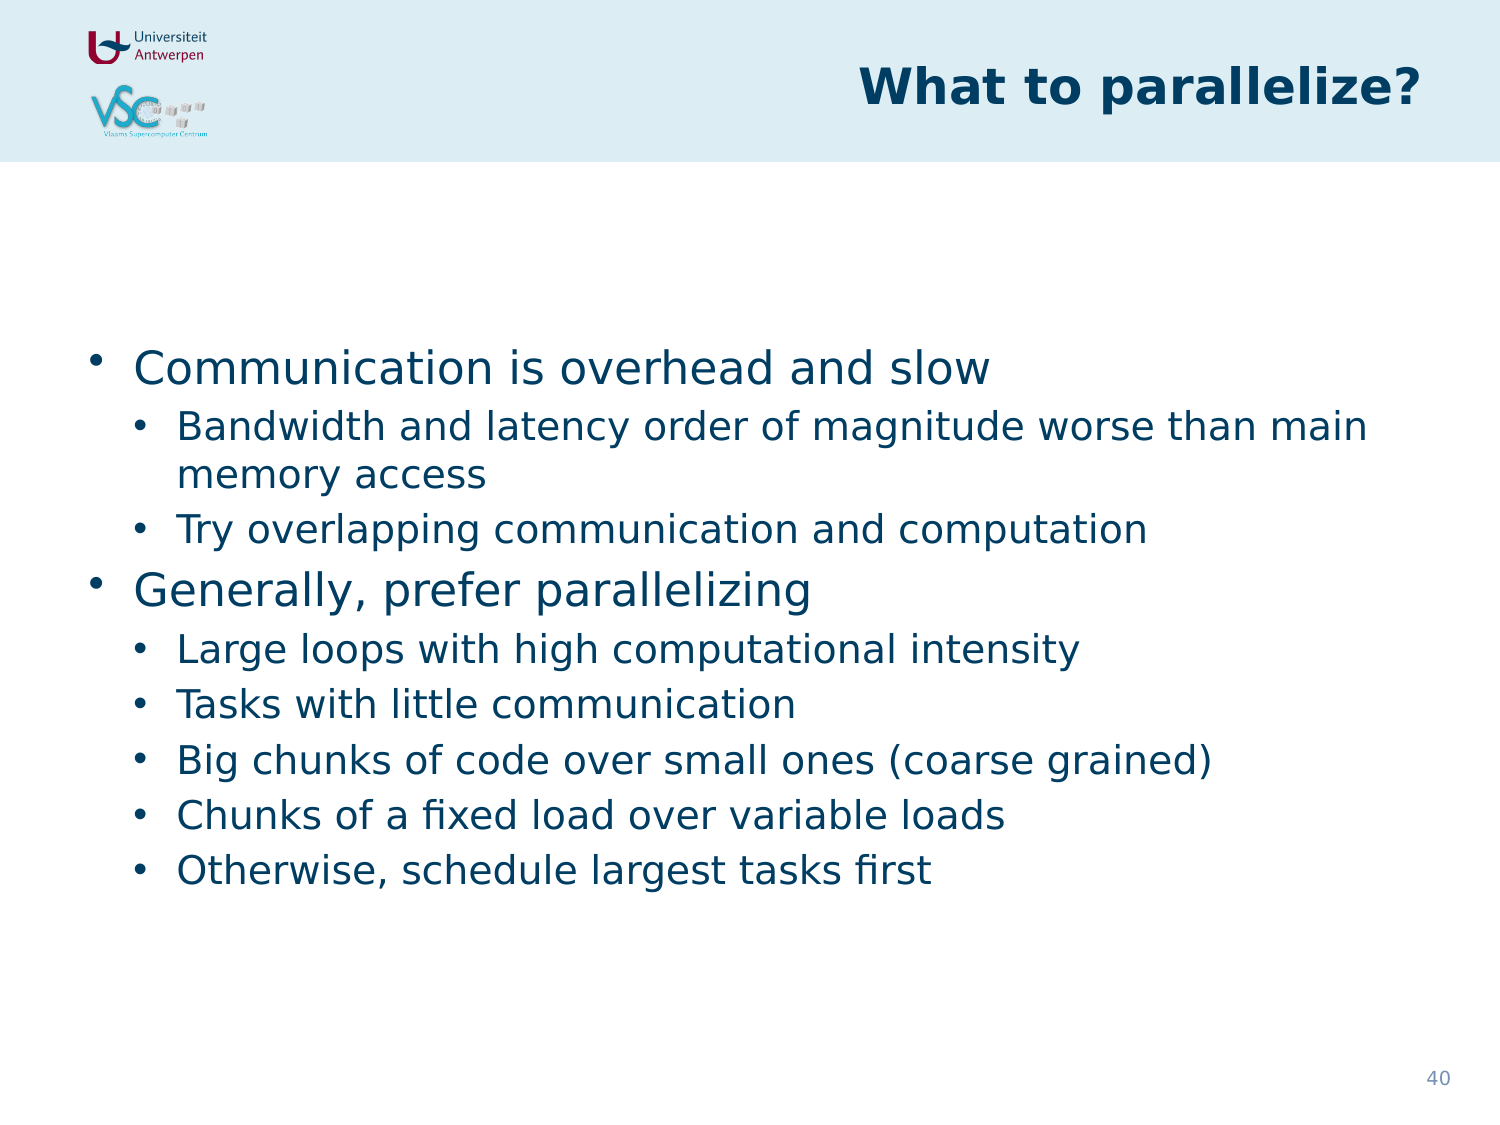

# What to parallelize?
Communication is overhead and slow
Bandwidth and latency order of magnitude worse than main memory access
Try overlapping communication and computation
Generally, prefer parallelizing
Large loops with high computational intensity
Tasks with little communication
Big chunks of code over small ones (coarse grained)
Chunks of a fixed load over variable loads
Otherwise, schedule largest tasks first